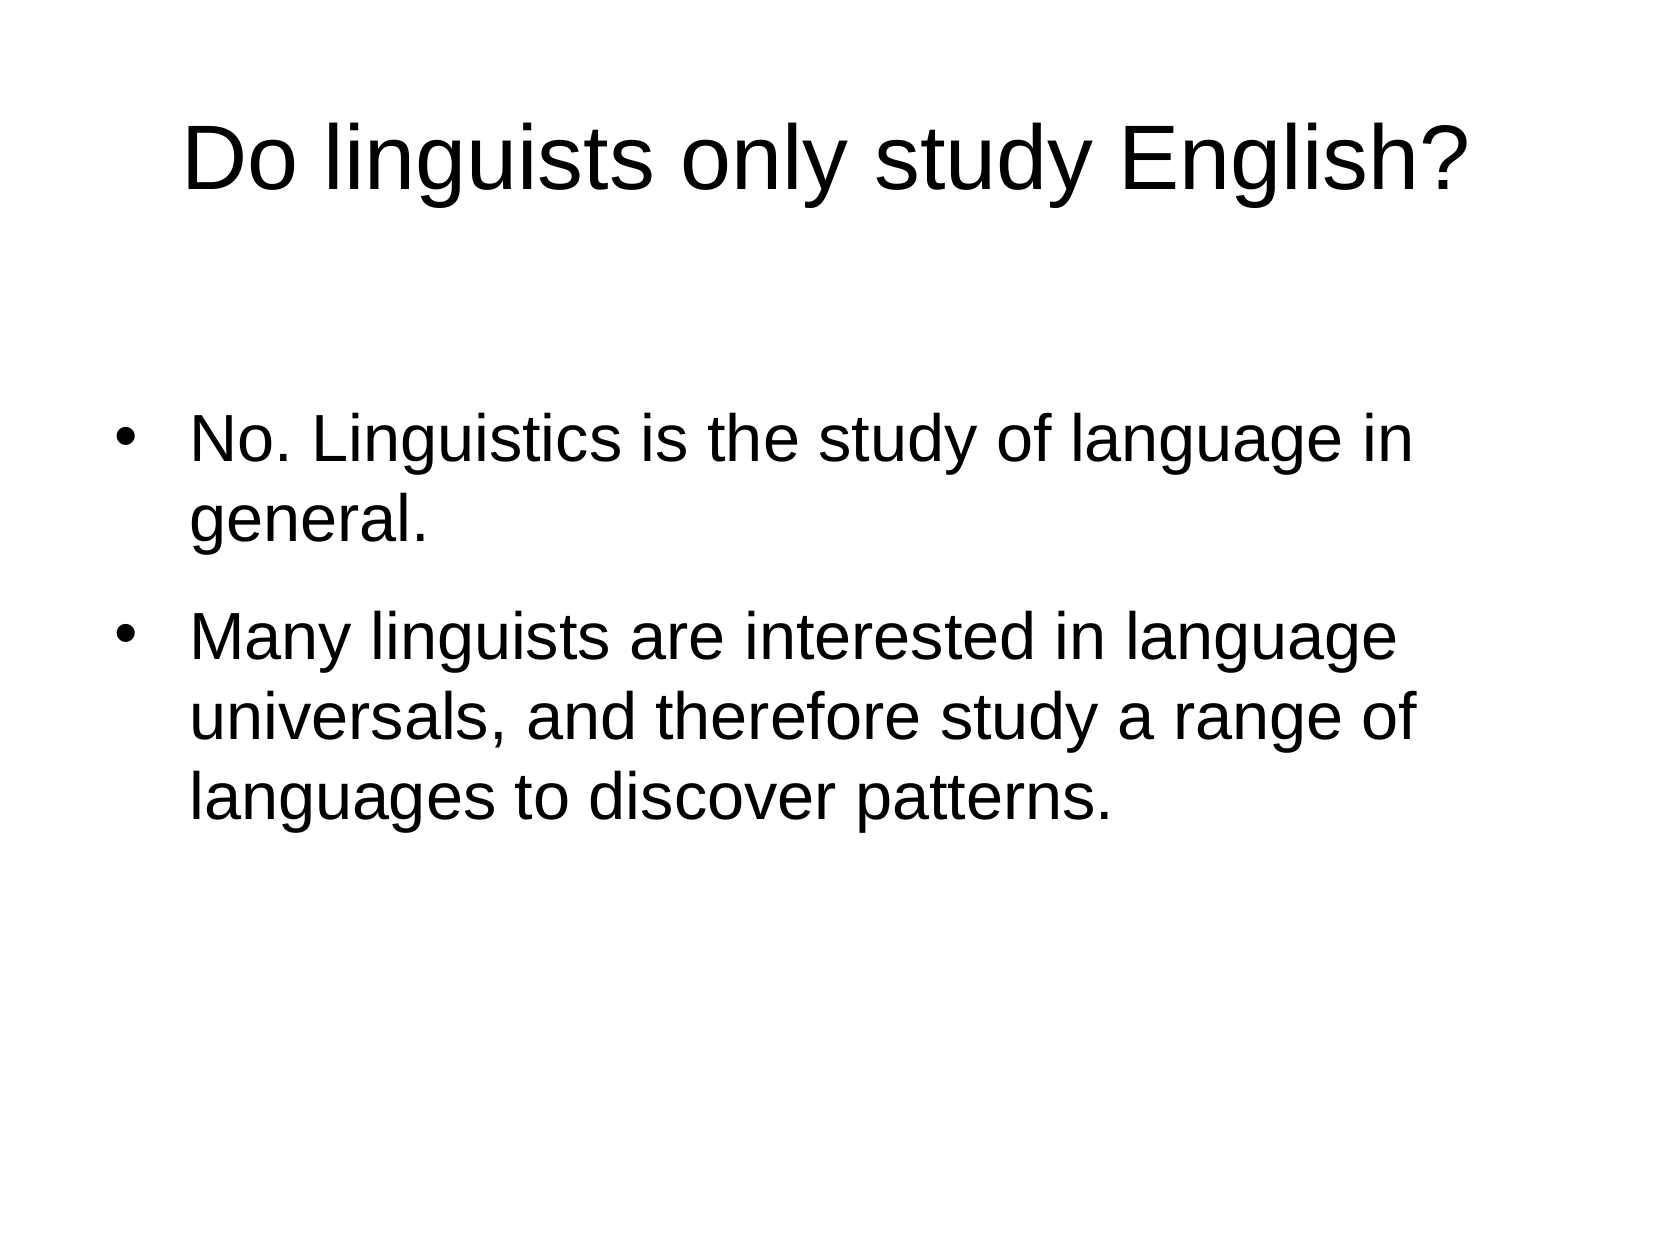

Do linguists only study English?
No. Linguistics is the study of language in general.
Many linguists are interested in language universals, and therefore study a range of languages to discover patterns.